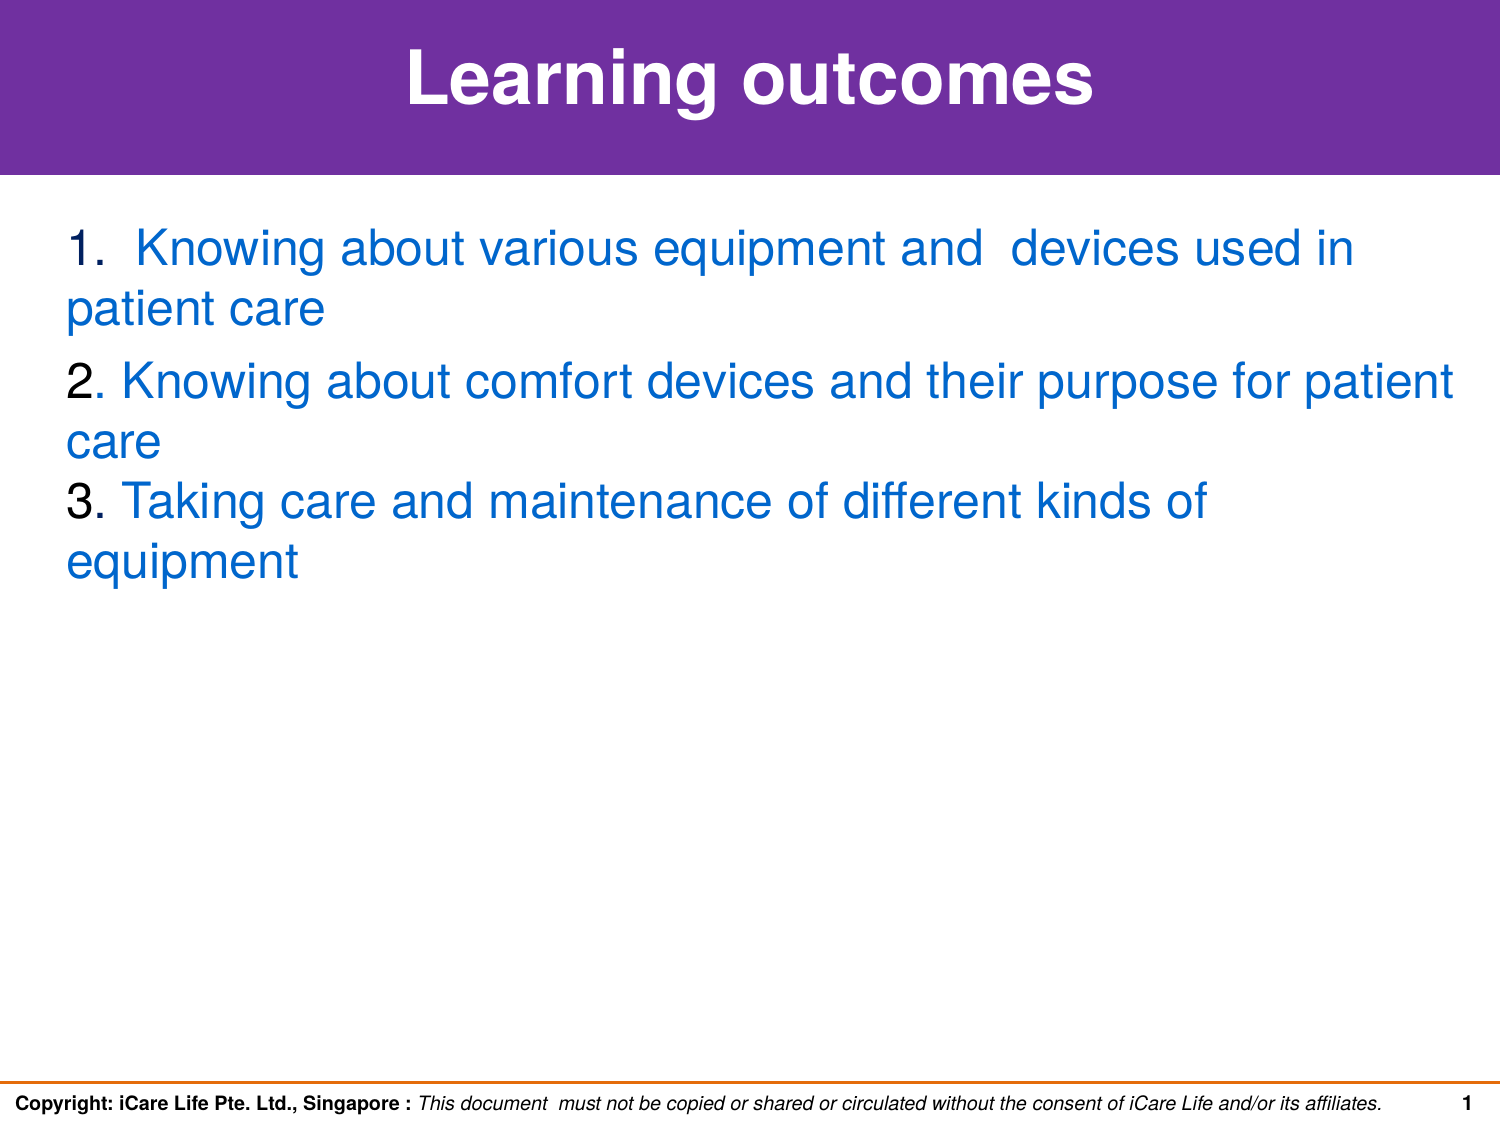

# Learning outcomes
1.  Knowing about various equipment and  devices used in patient care
2. Knowing about comfort devices and their purpose for patient care
3. Taking care and maintenance of different kinds of equipment

1